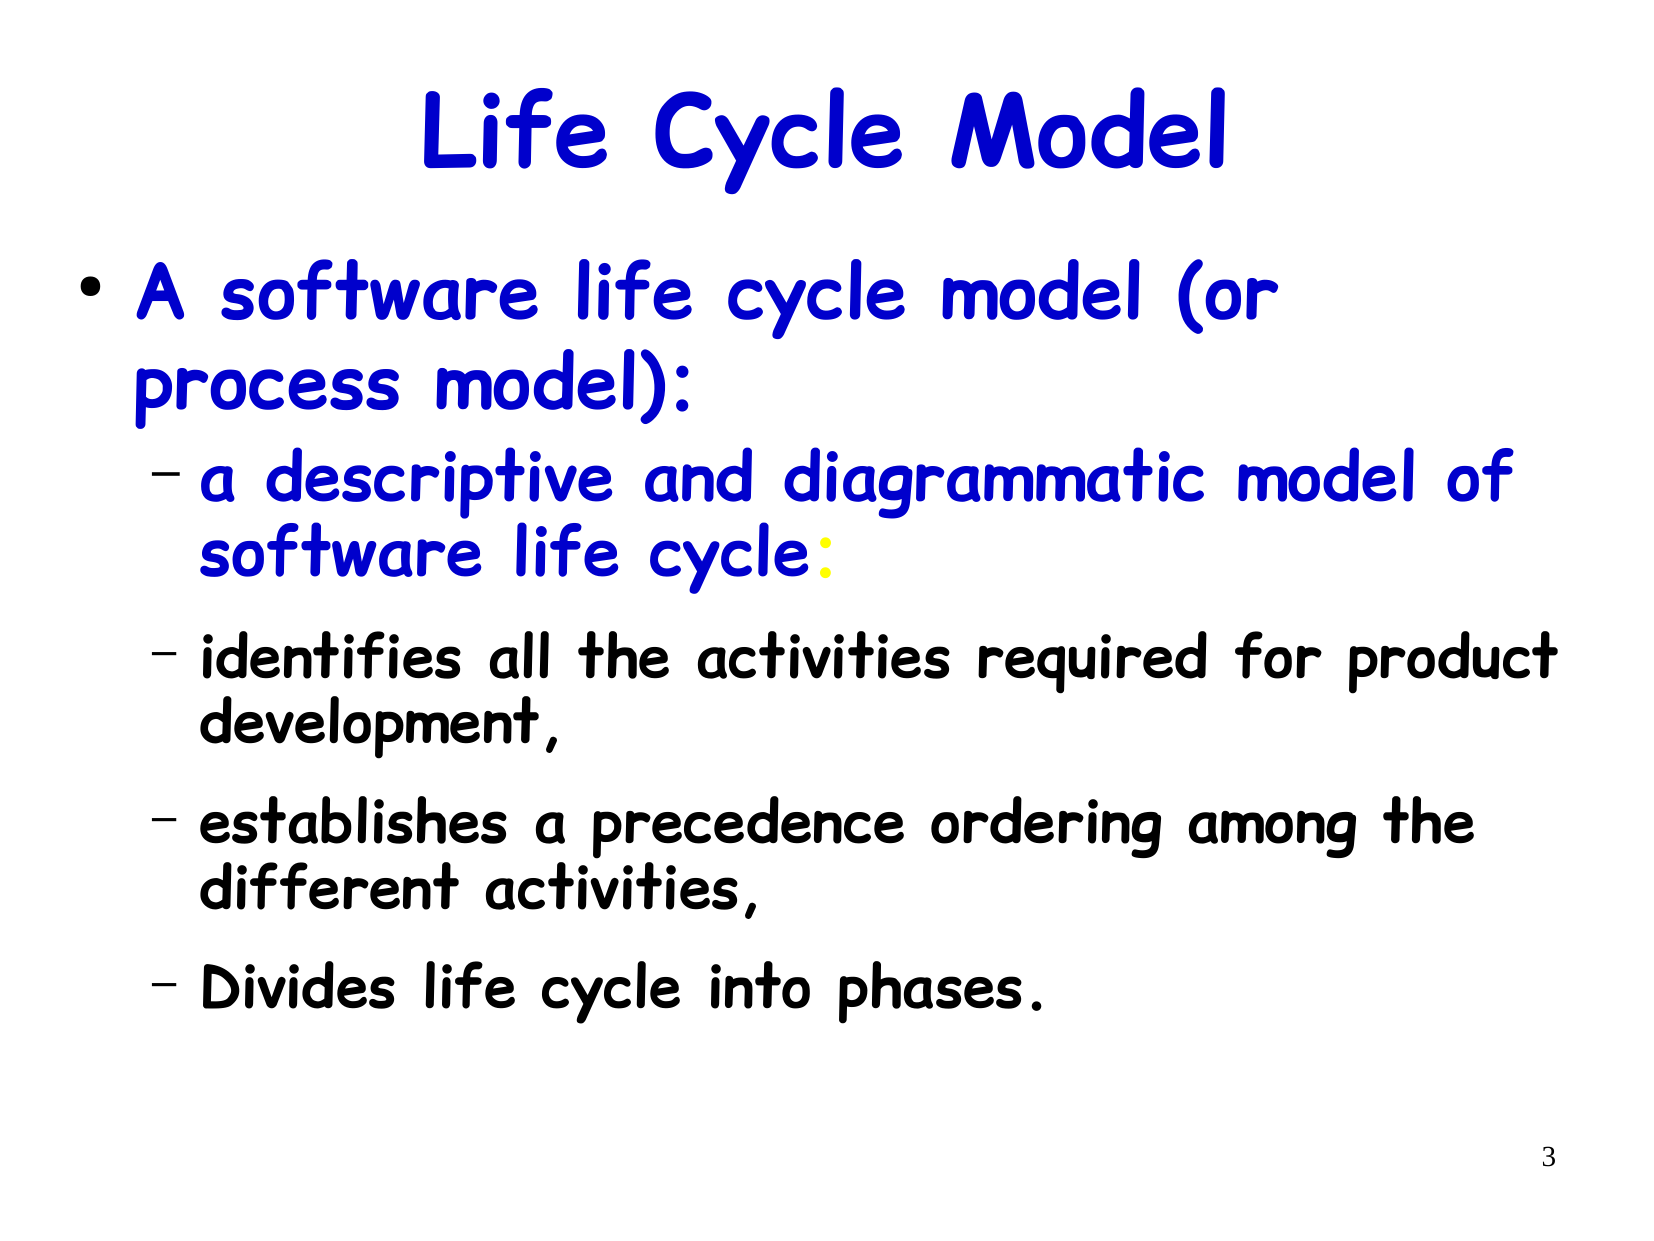

# Life Cycle Model
A software life cycle model (or  process model):
a descriptive and diagrammatic model of software life cycle:
identifies all the activities required for product development,
establishes a precedence ordering among the different activities,
Divides life cycle into phases.